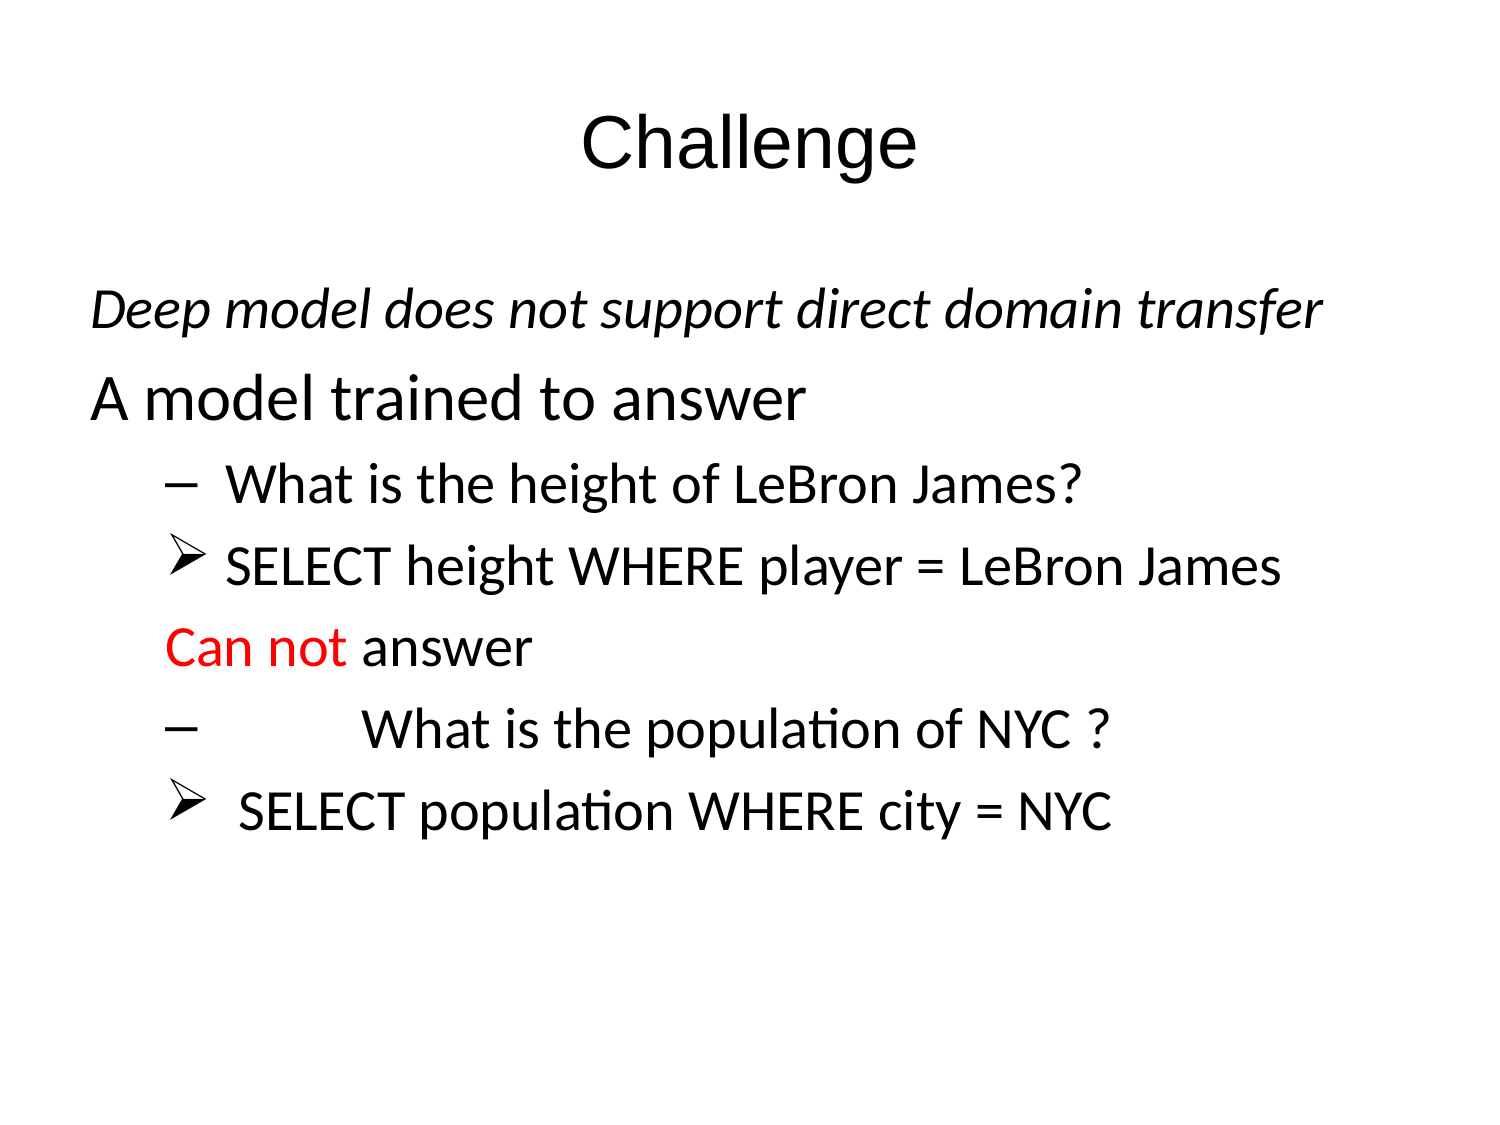

# Challenge
Deep model does not support direct domain transfer
A model trained to answer
 What is the height of LeBron James?
 SELECT height WHERE player = LeBron James
Can not answer
	What is the population of NYC ?
  SELECT population WHERE city = NYC